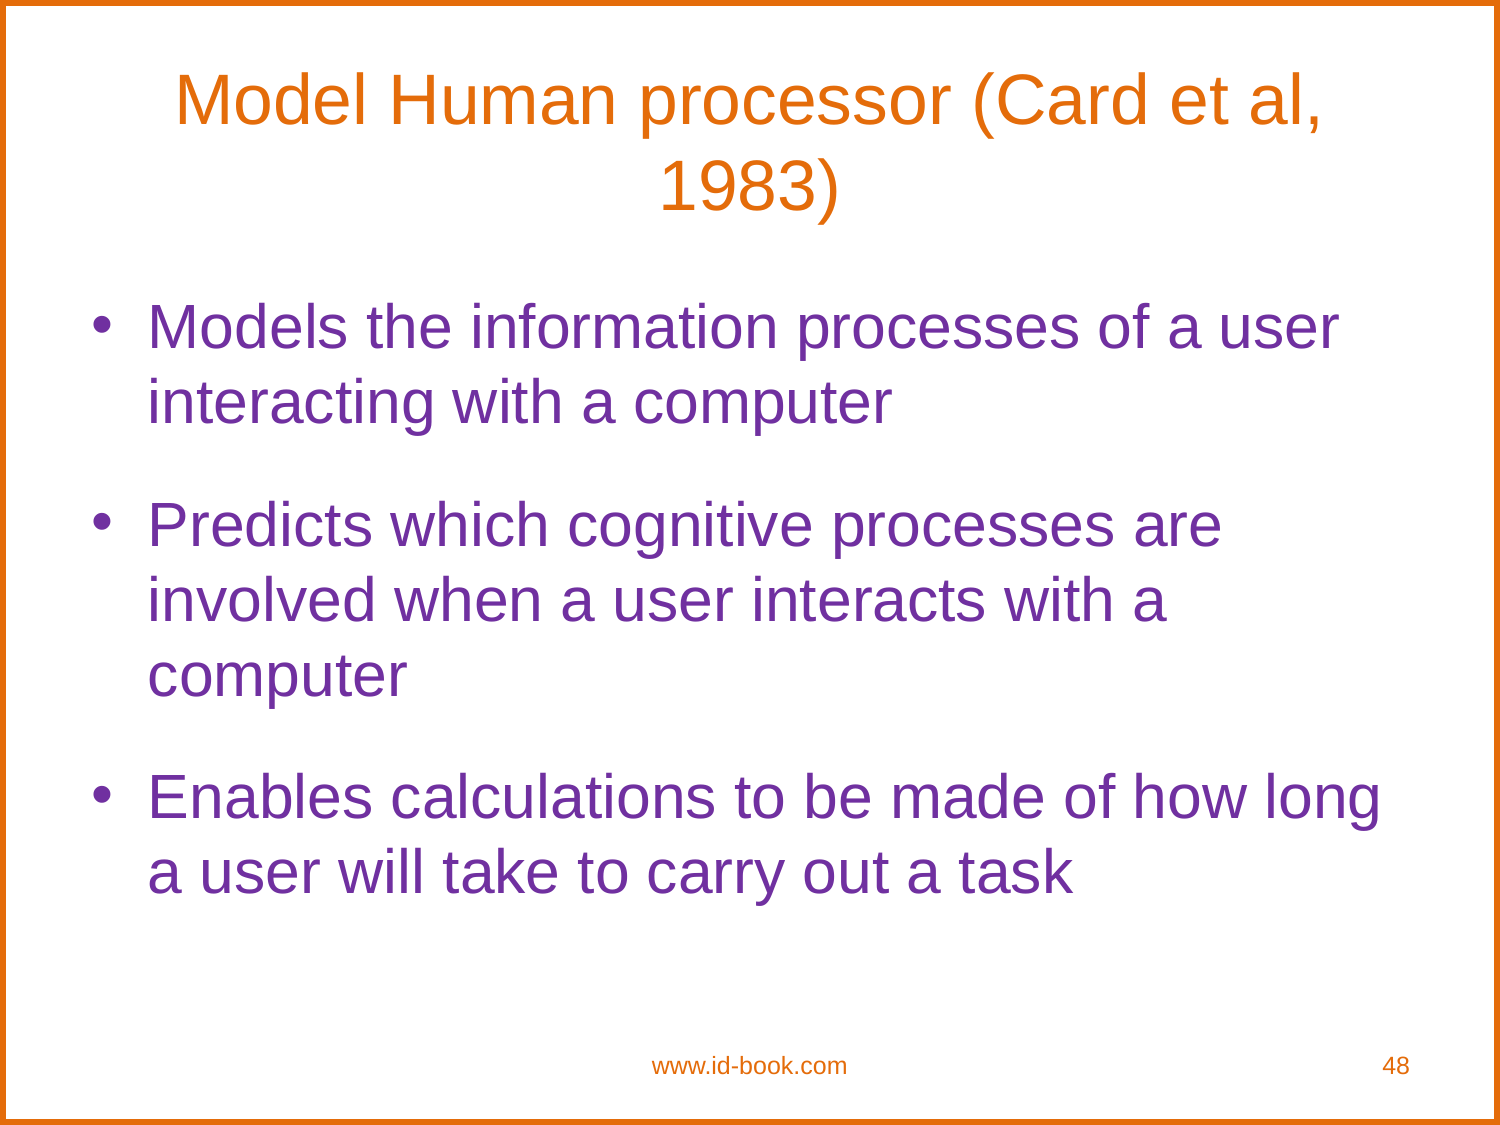

Model Human processor (Card et al, 1983)
Models the information processes of a user interacting with a computer

Predicts which cognitive processes are involved when a user interacts with a computer

Enables calculations to be made of how long a user will take to carry out a task
www.id-book.com
48